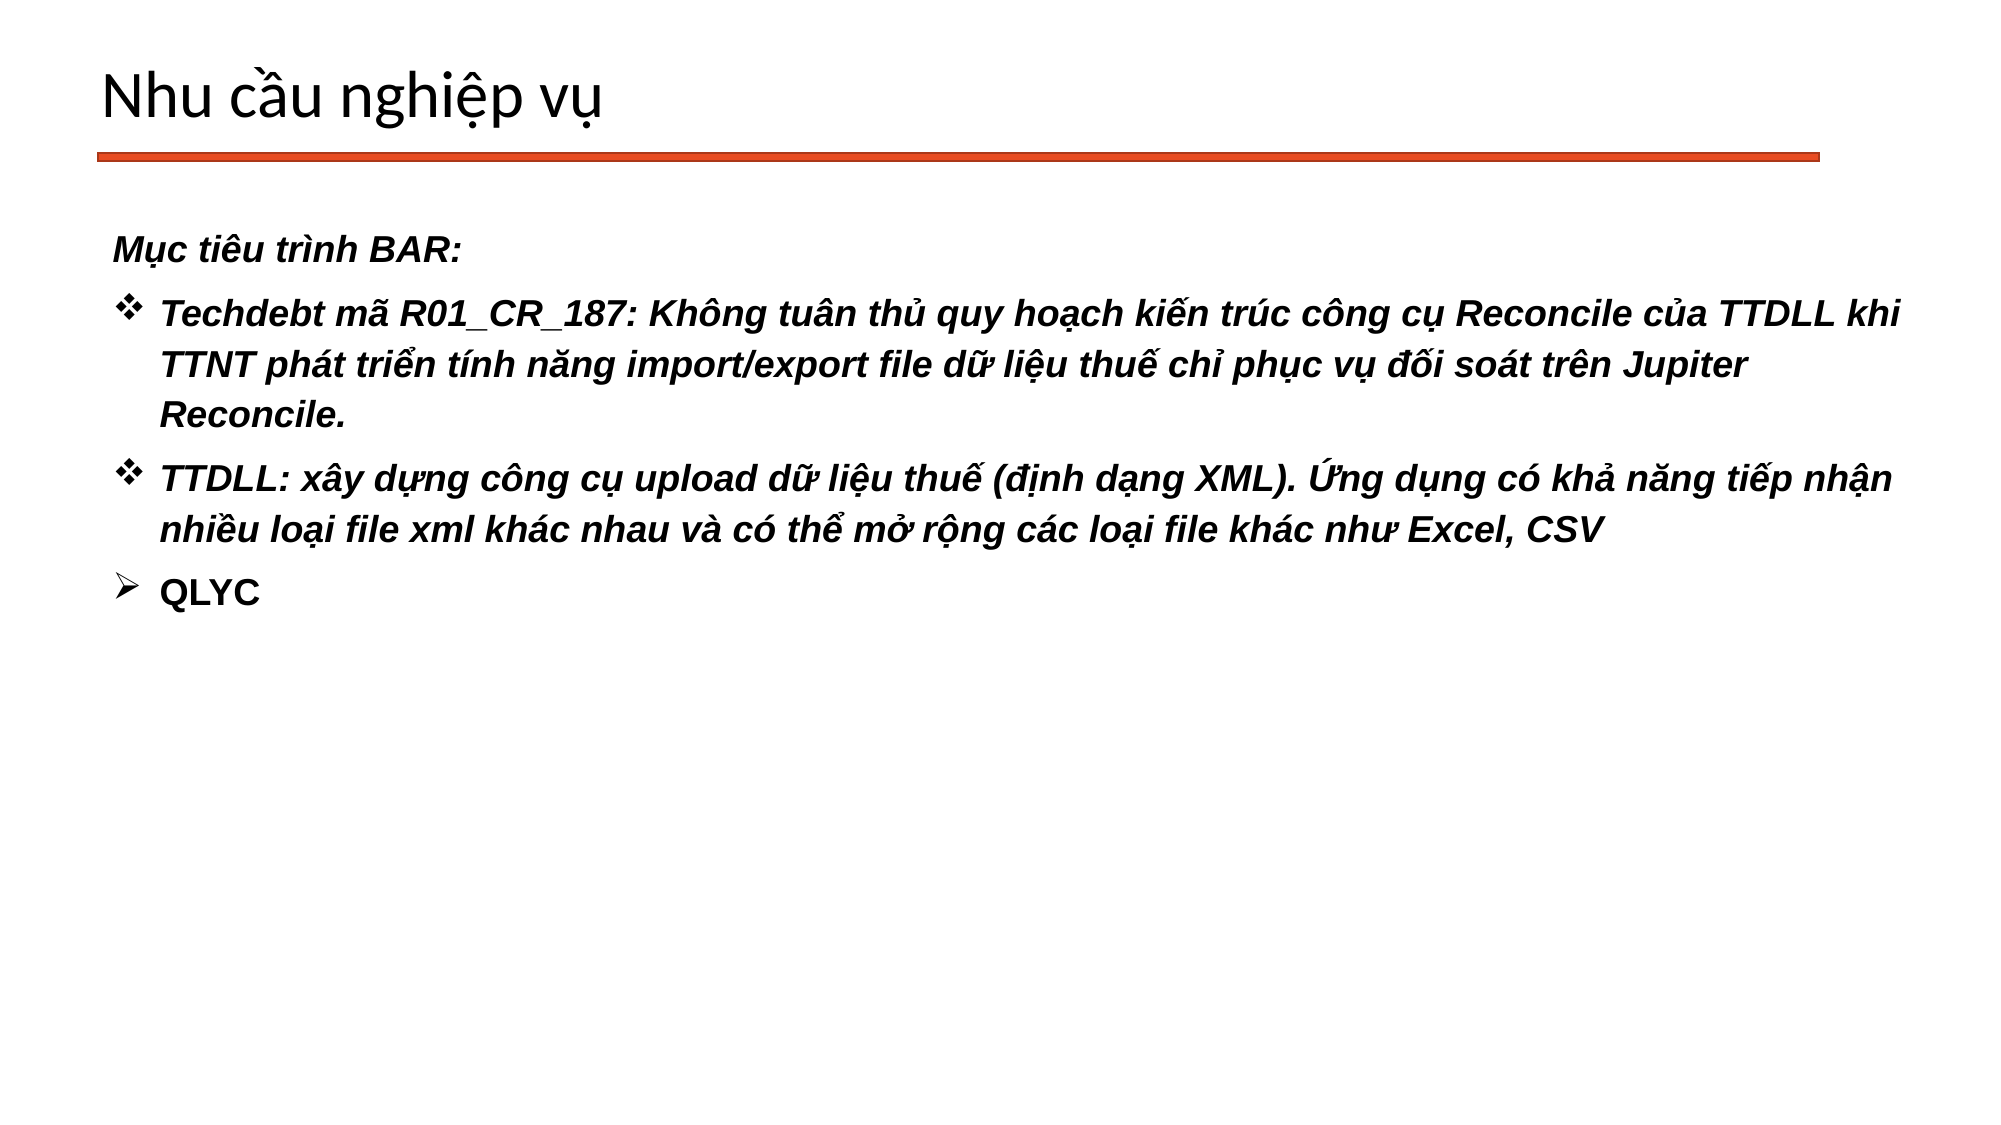

# Nhu cầu nghiệp vụ

Mục tiêu trình BAR:
Techdebt mã R01_CR_187: Không tuân thủ quy hoạch kiến trúc công cụ Reconcile của TTDLL khi TTNT phát triển tính năng import/export file dữ liệu thuế chỉ phục vụ đối soát trên Jupiter Reconcile.
TTDLL: xây dựng công cụ upload dữ liệu thuế (định dạng XML). Ứng dụng có khả năng tiếp nhận nhiều loại file xml khác nhau và có thể mở rộng các loại file khác như Excel, CSV
QLYC